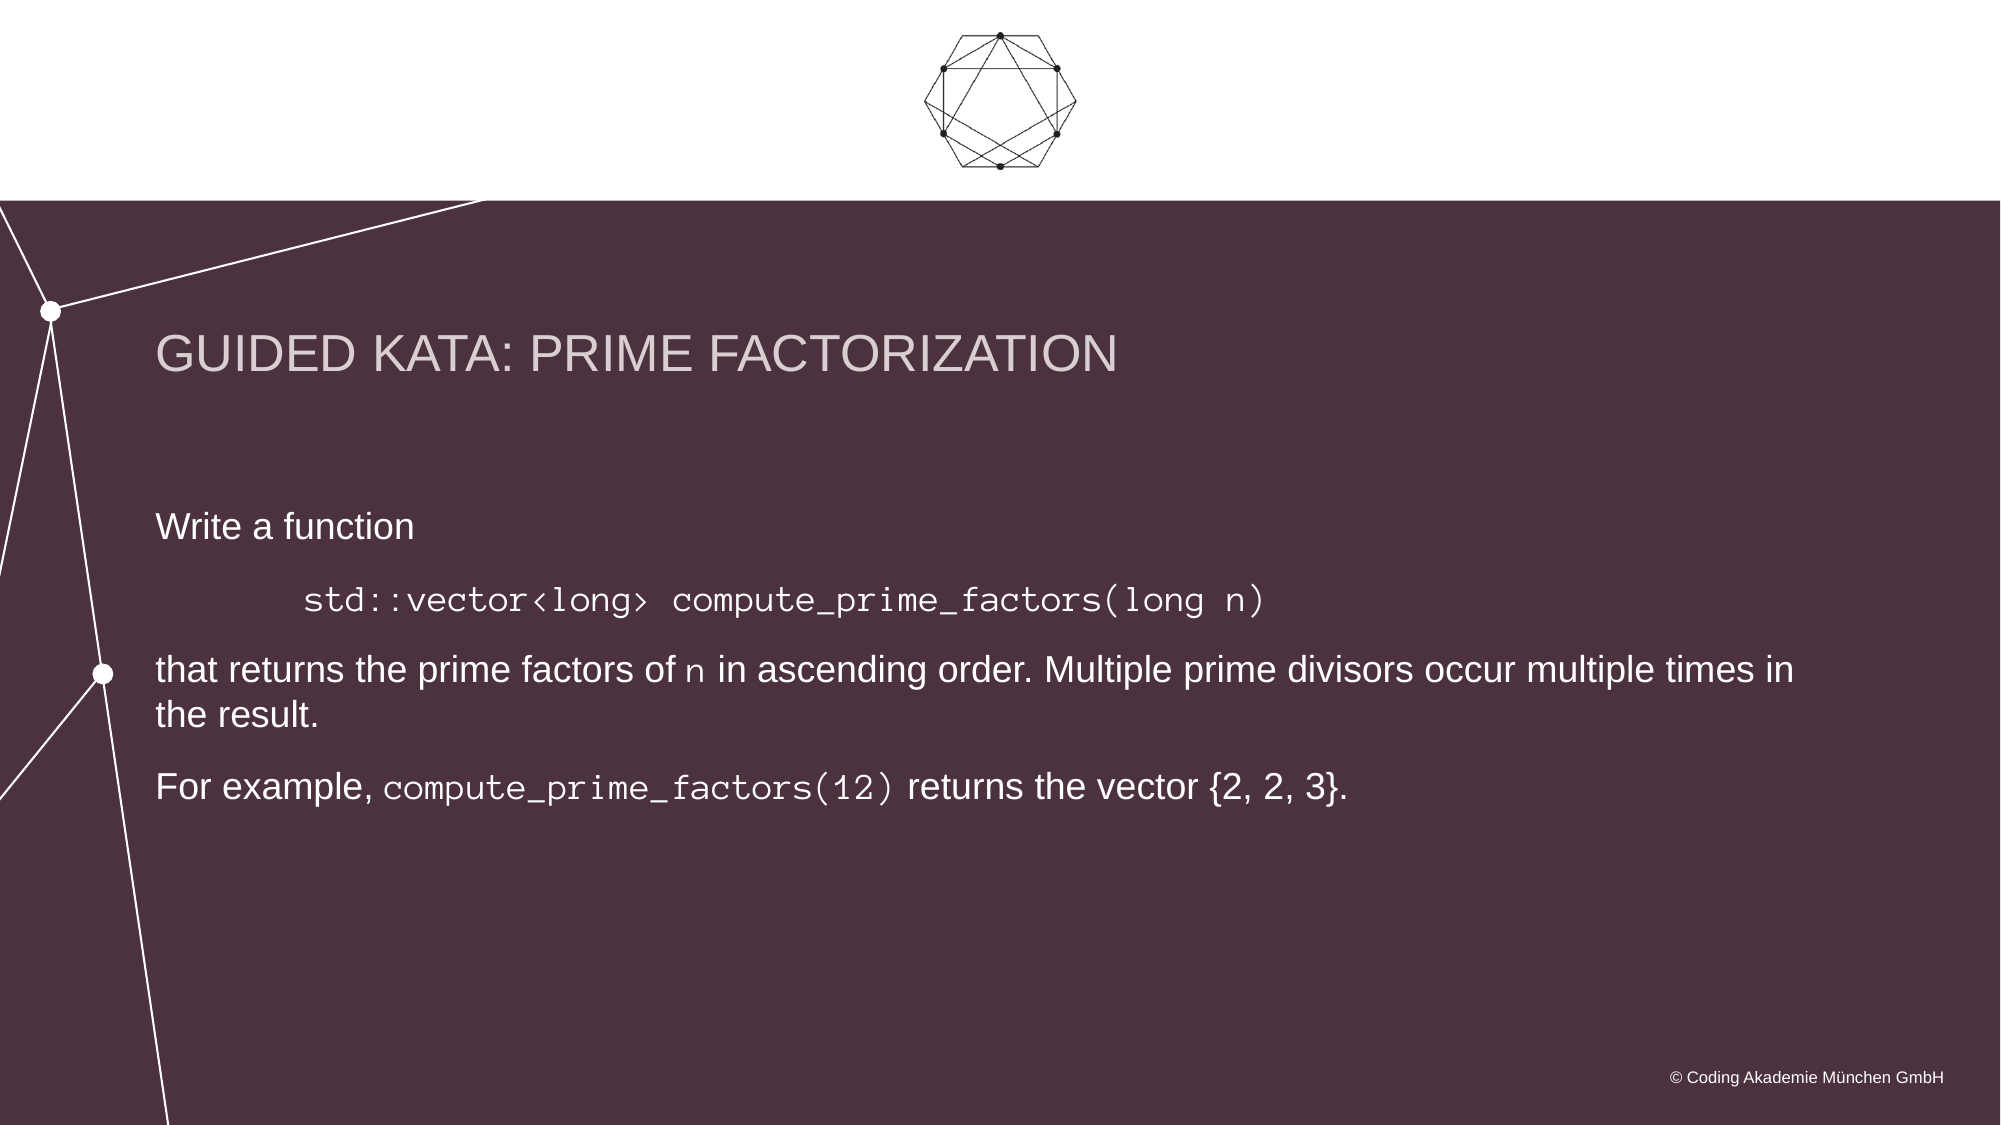

# Guided Kata: Prime Factorization
Write a function
	std::vector<long> compute_prime_factors(long n)
that returns the prime factors of n in ascending order. Multiple prime divisors occur multiple times in the result.
For example, compute_prime_factors(12) returns the vector {2, 2, 3}.
© Coding Akademie München GmbH